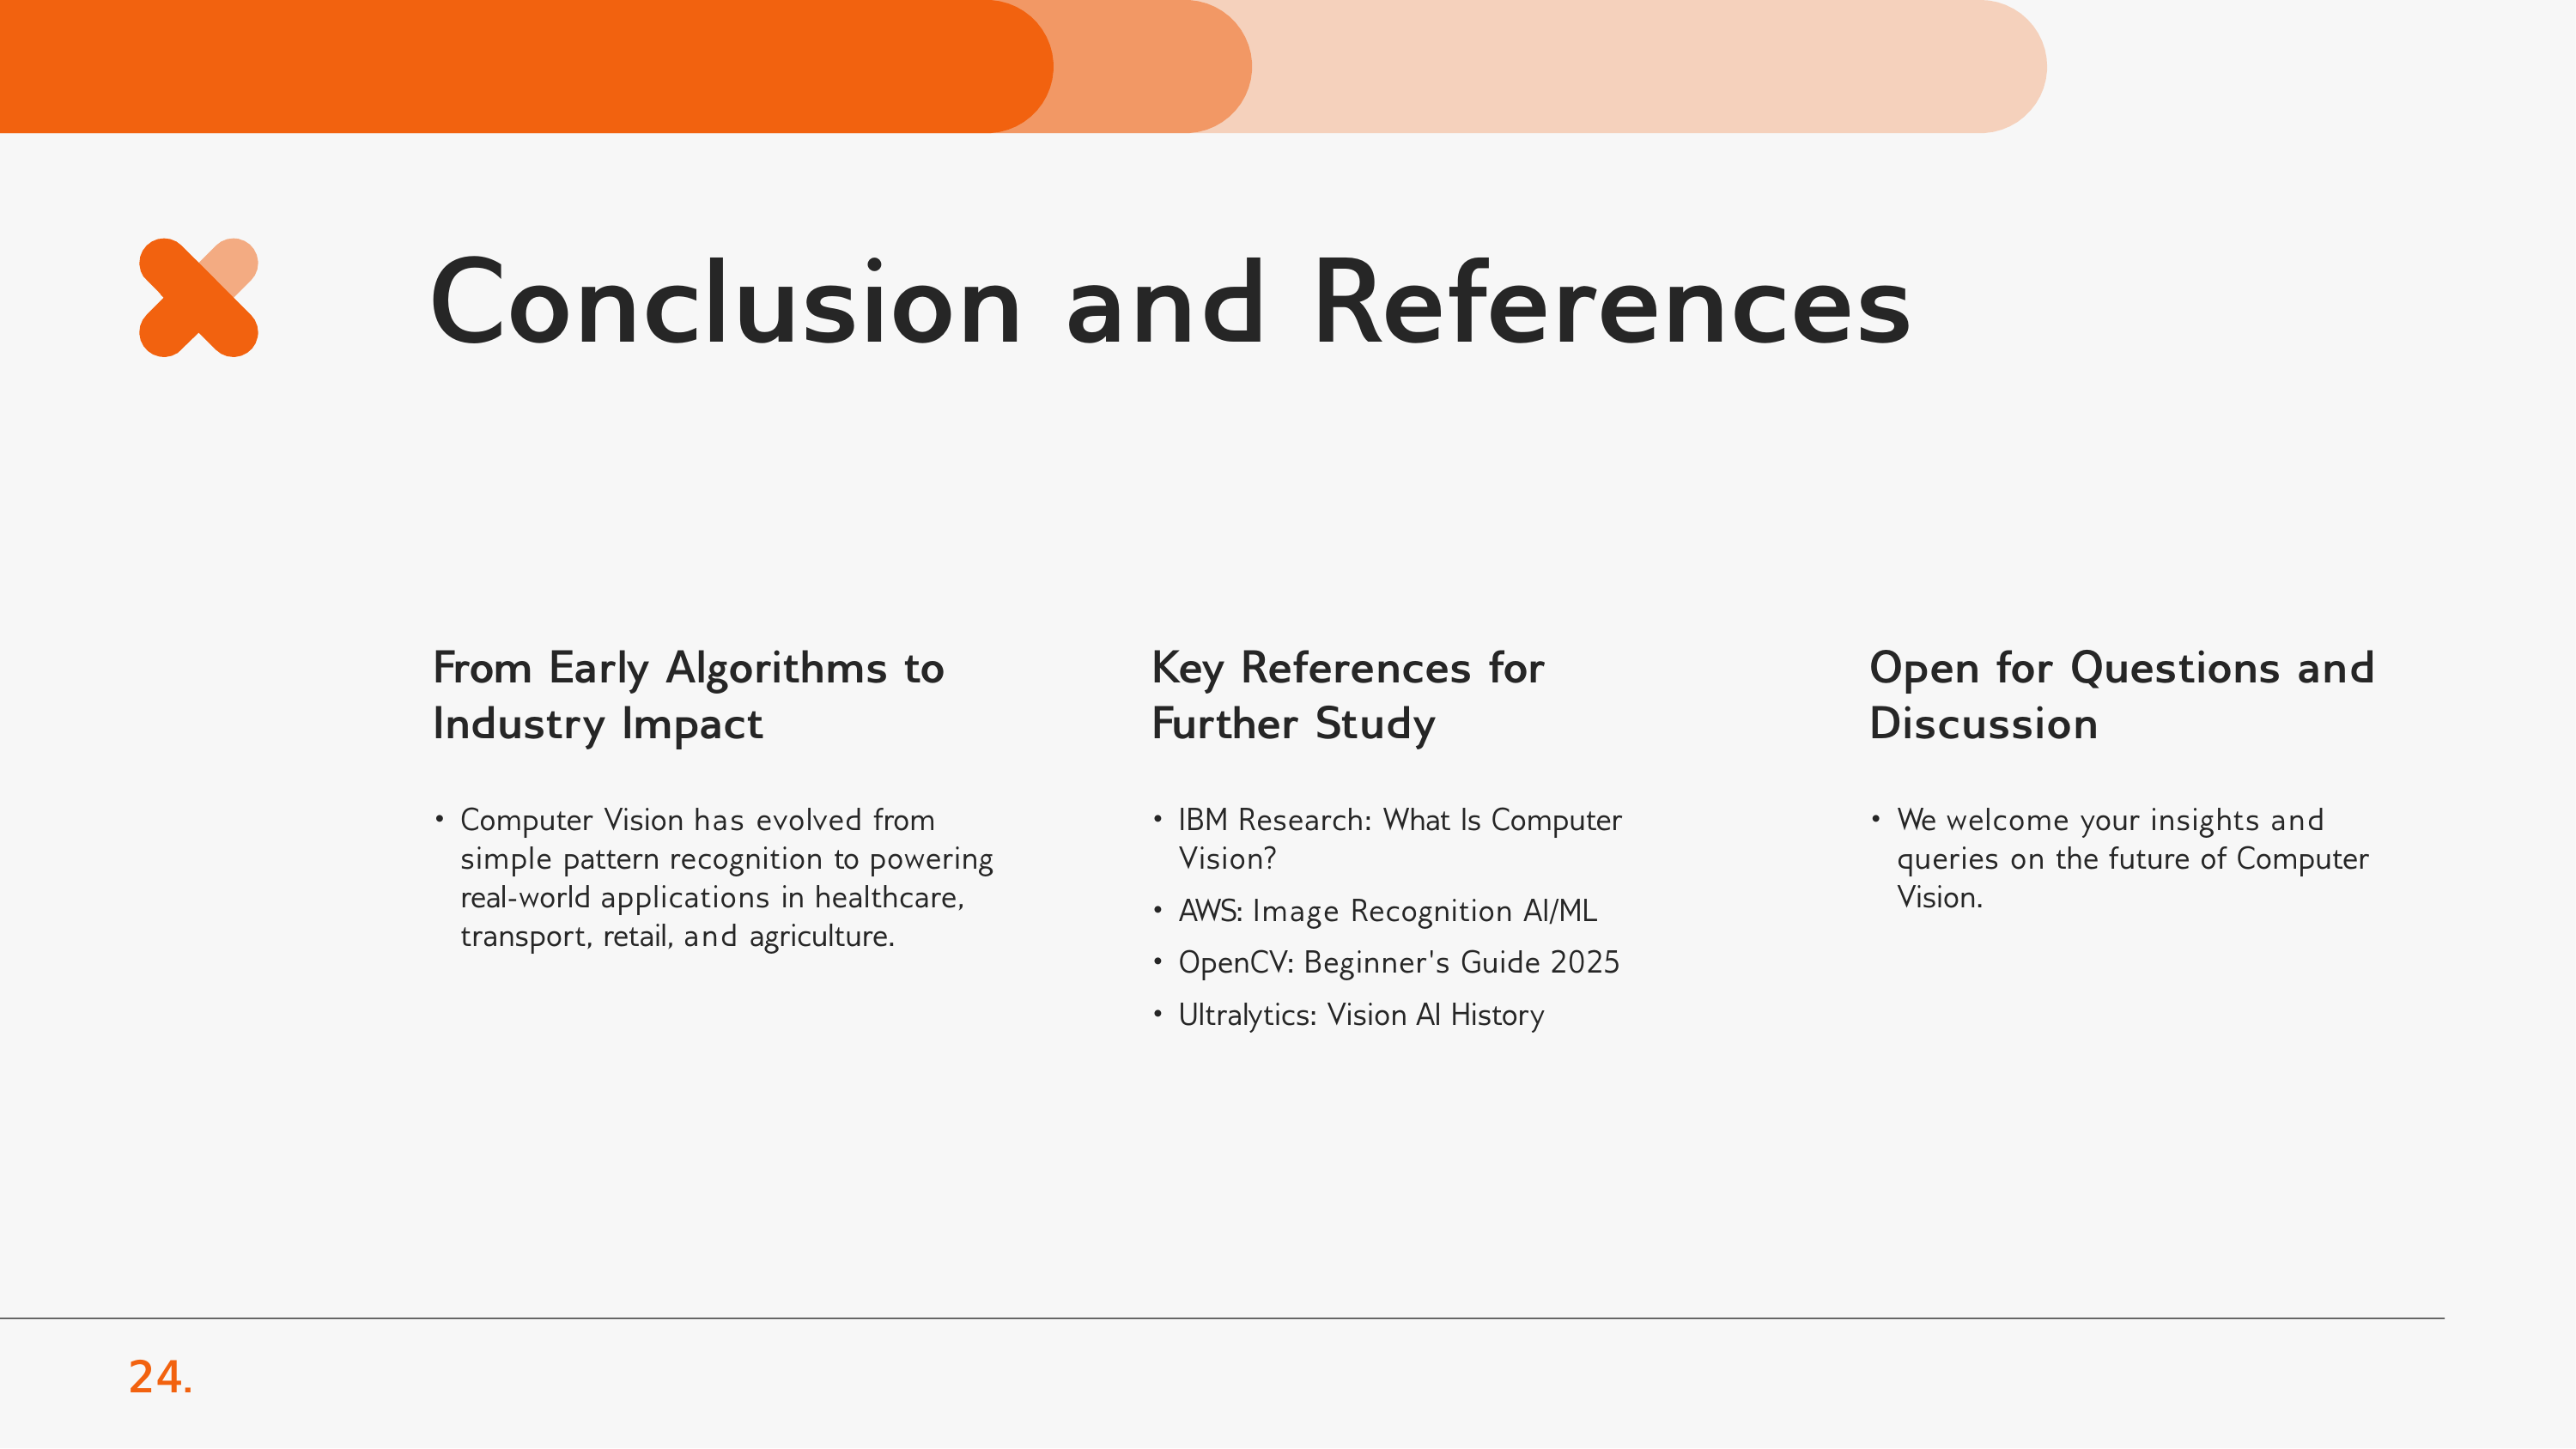

# Conclusion and References

From Early Algorithms to Industry Impact
Key References for Further Study
Open for Questions and Discussion
Computer Vision has evolved from simple pattern recognition to powering real-world applications in healthcare, transport, retail, and agriculture.
IBM Research: What Is Computer Vision?
AWS: Image Recognition AI/ML
OpenCV: Beginner's Guide 2025
Ultralytics: Vision AI History
We welcome your insights and queries on the future of Computer Vision.

24.